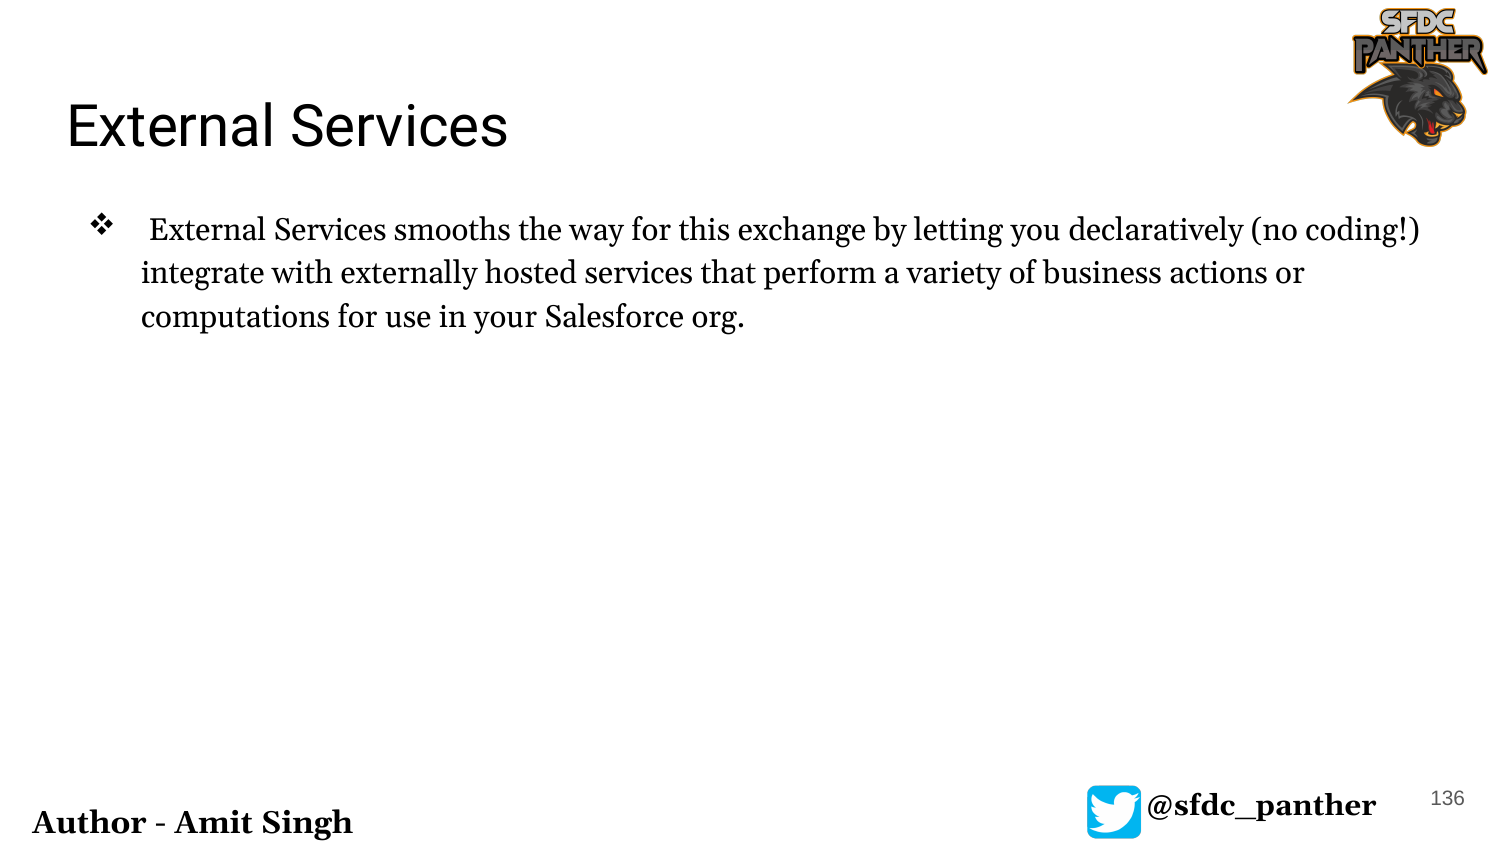

# External Services
 External Services smooths the way for this exchange by letting you declaratively (no coding!) integrate with externally hosted services that perform a variety of business actions or computations for use in your Salesforce org.
136